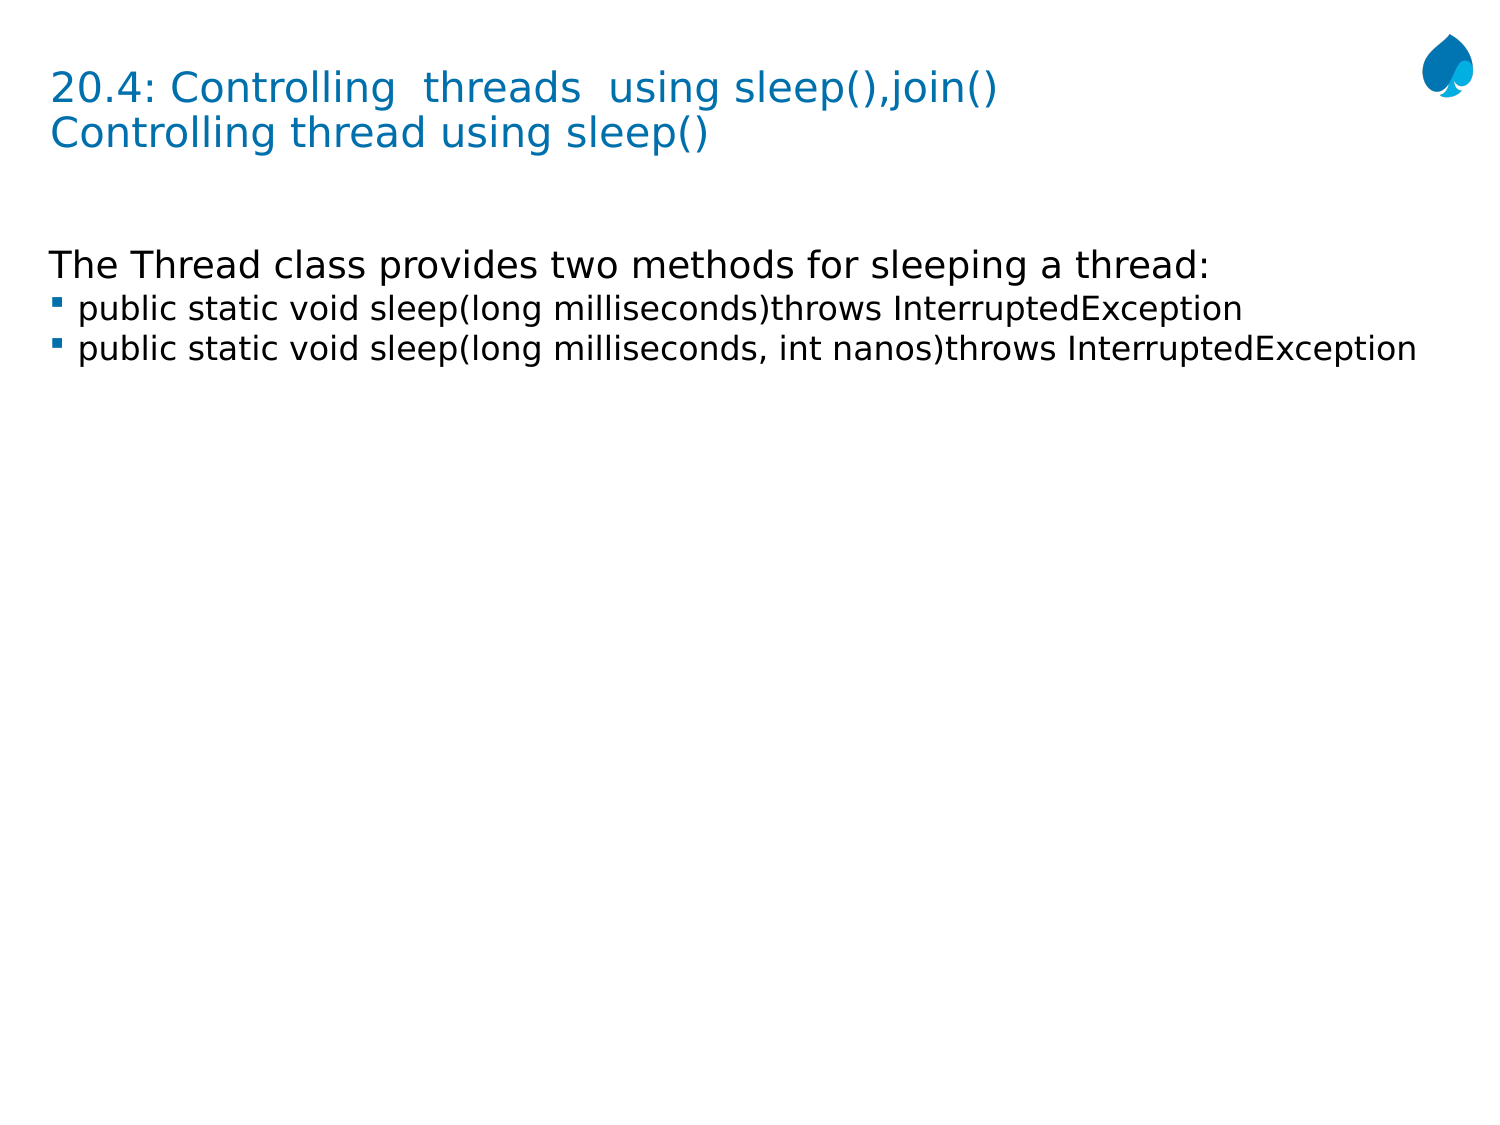

# 20.4: Controlling  threads  using sleep(),join() Controlling thread using sleep()
The Thread class provides two methods for sleeping a thread:
public static void sleep(long milliseconds)throws InterruptedException
public static void sleep(long milliseconds, int nanos)throws InterruptedException